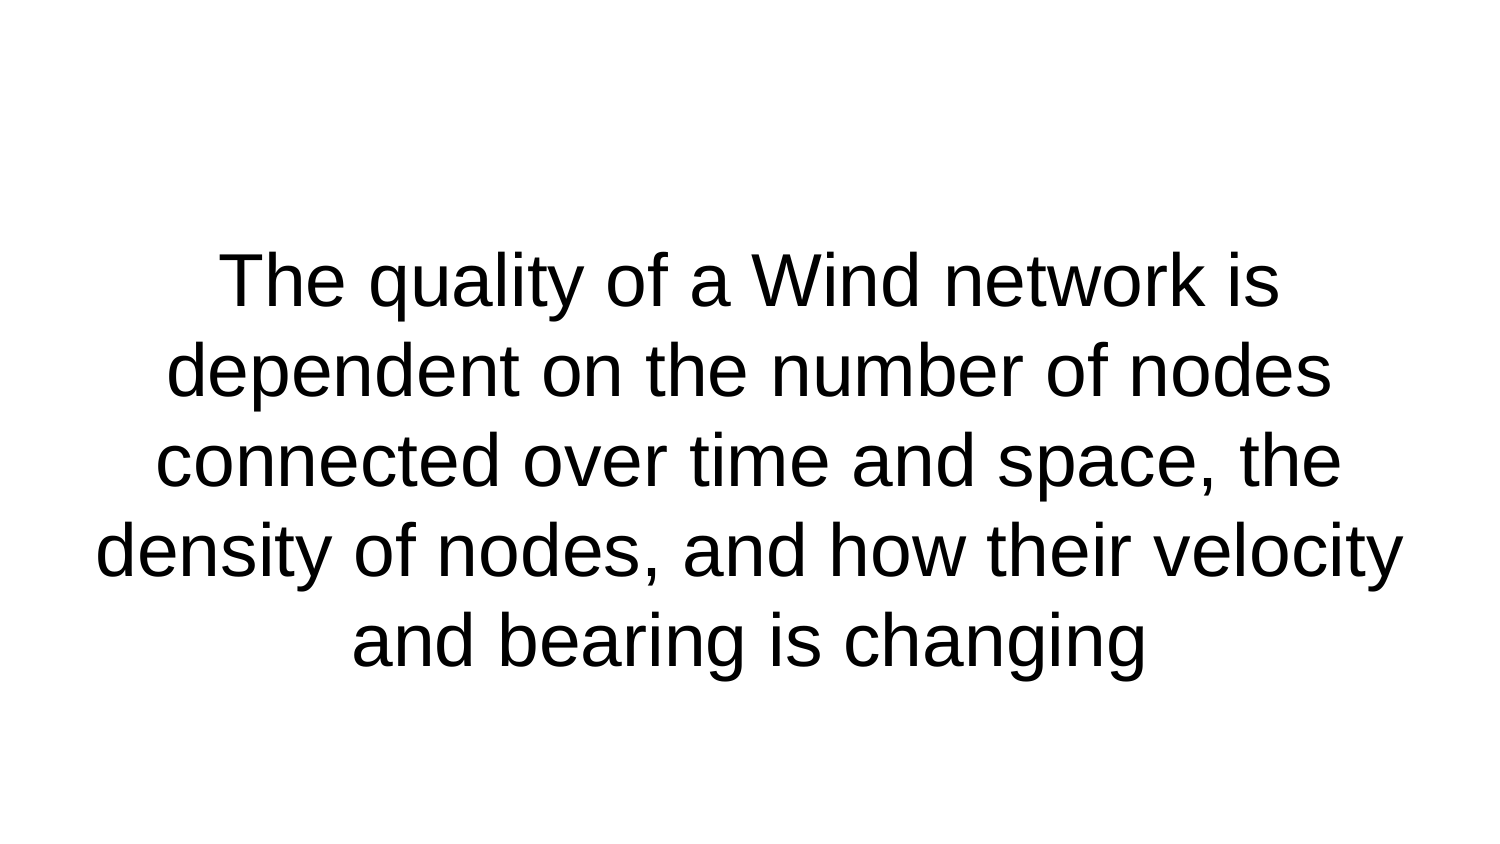

# The quality of a Wind network is dependent on the number of nodes connected over time and space, the density of nodes, and how their velocity and bearing is changing